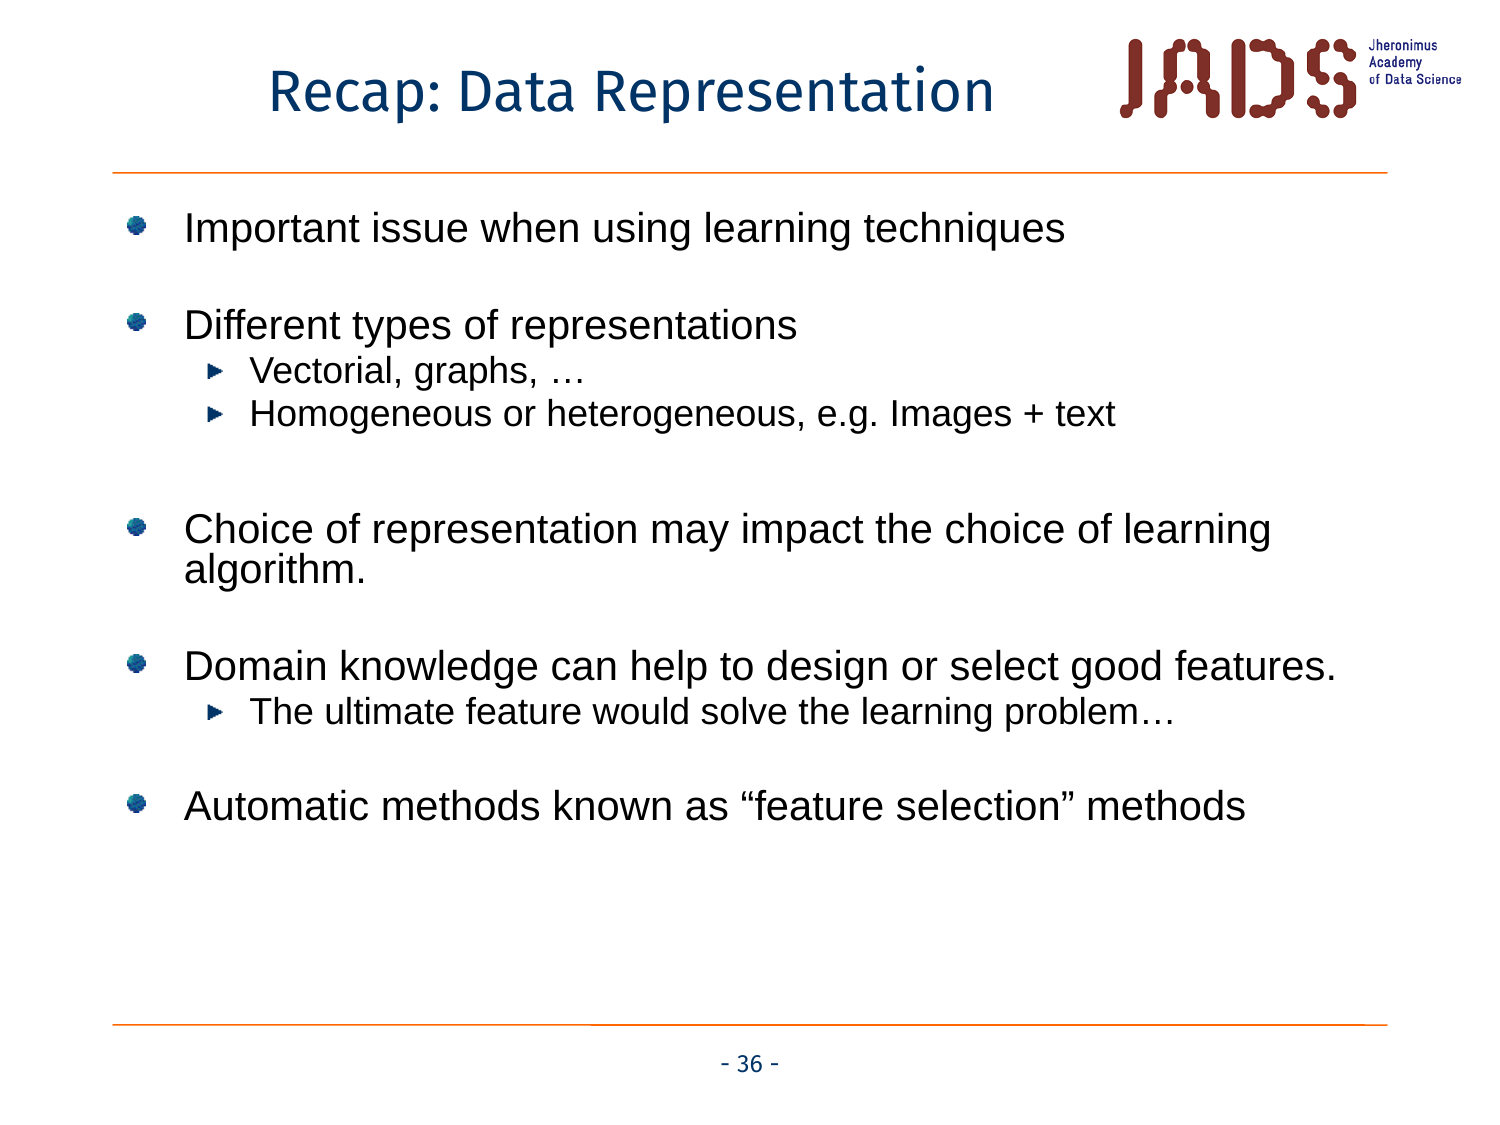

# Recap: Data Representation
Important issue when using learning techniques

Different types of representations
Vectorial, graphs, …
Homogeneous or heterogeneous, e.g. Images + text

Choice of representation may impact the choice of learning algorithm.

Domain knowledge can help to design or select good features.
The ultimate feature would solve the learning problem…

Automatic methods known as “feature selection” methods
- 36 -